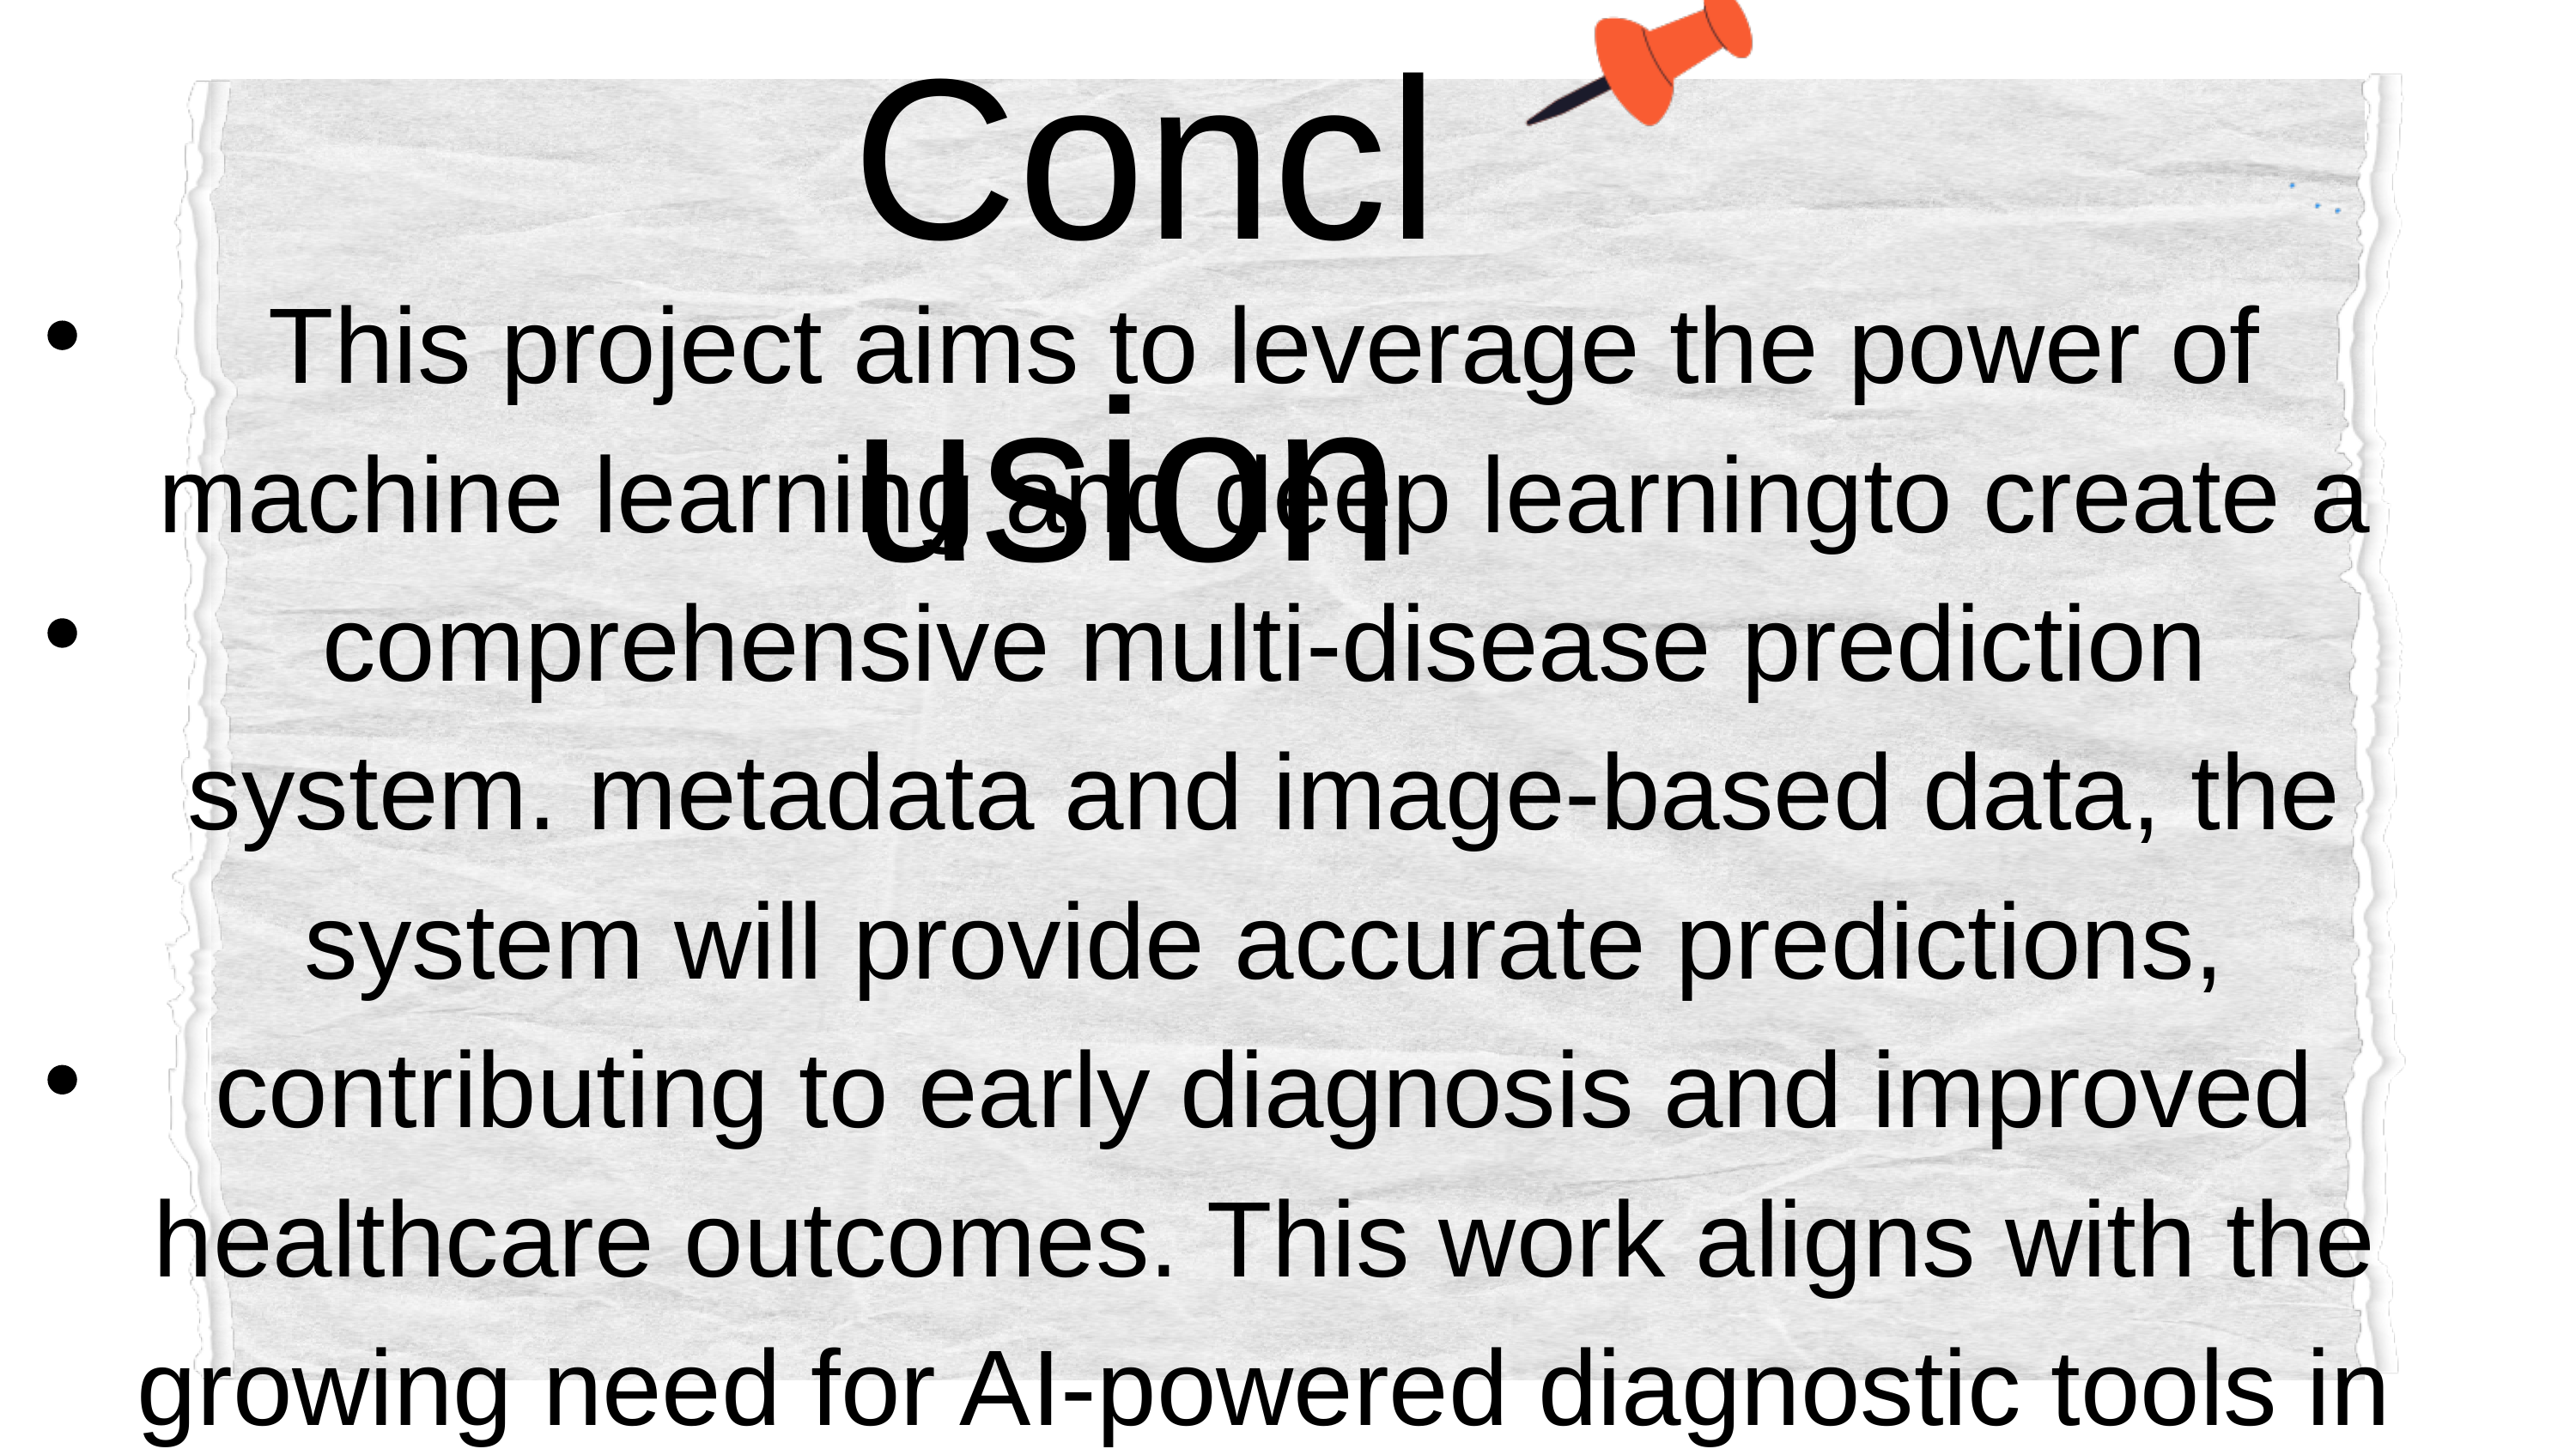

Conclusion

This project aims to leverage the power of machine learning and deep learningto create a comprehensive multi-disease prediction system. metadata and image-based data, the system will provide accurate predictions, contributing to early diagnosis and improved healthcare outcomes. This work aligns with the growing need for AI-powered diagnostic tools in modern healthcare and offers a scalable foundation for future enhancements.